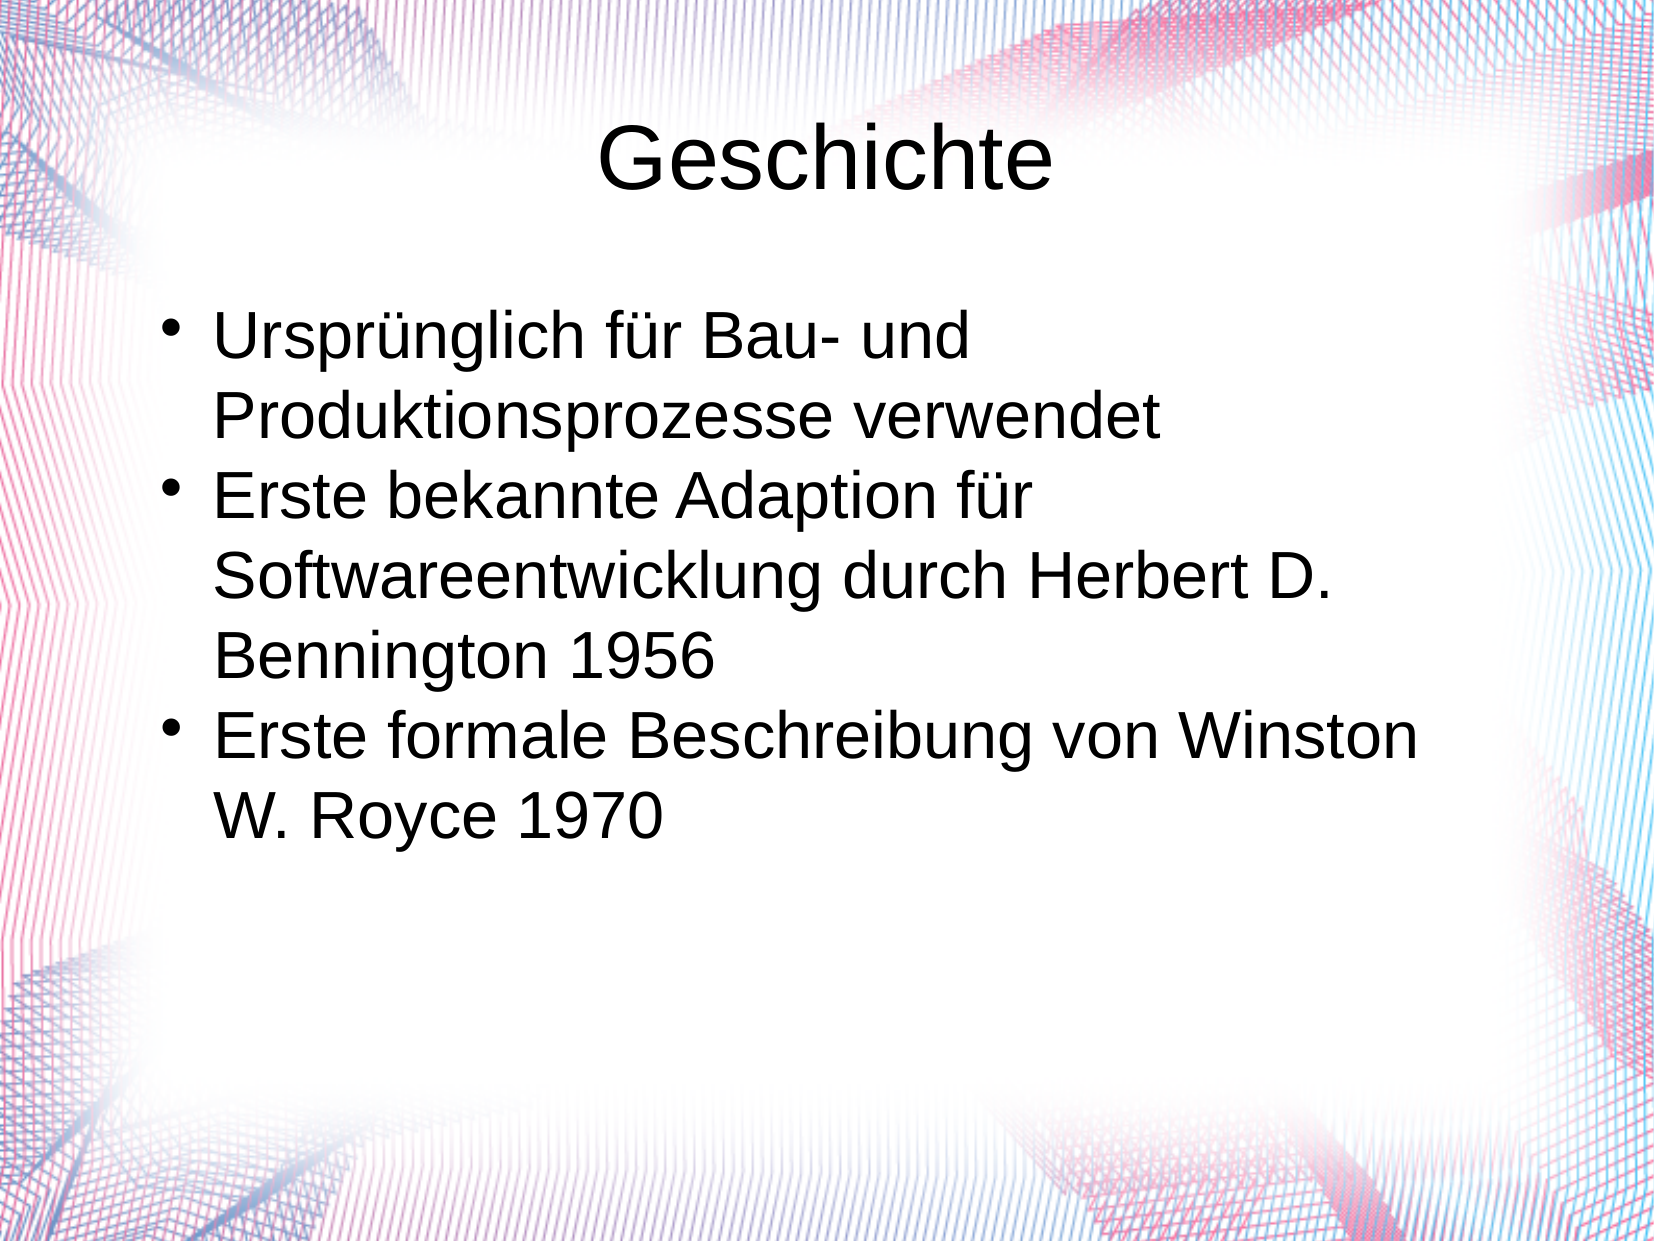

Geschichte
Ursprünglich für Bau- und Produktionsprozesse verwendet
Erste bekannte Adaption für Softwareentwicklung durch Herbert D. Bennington 1956
Erste formale Beschreibung von Winston W. Royce 1970